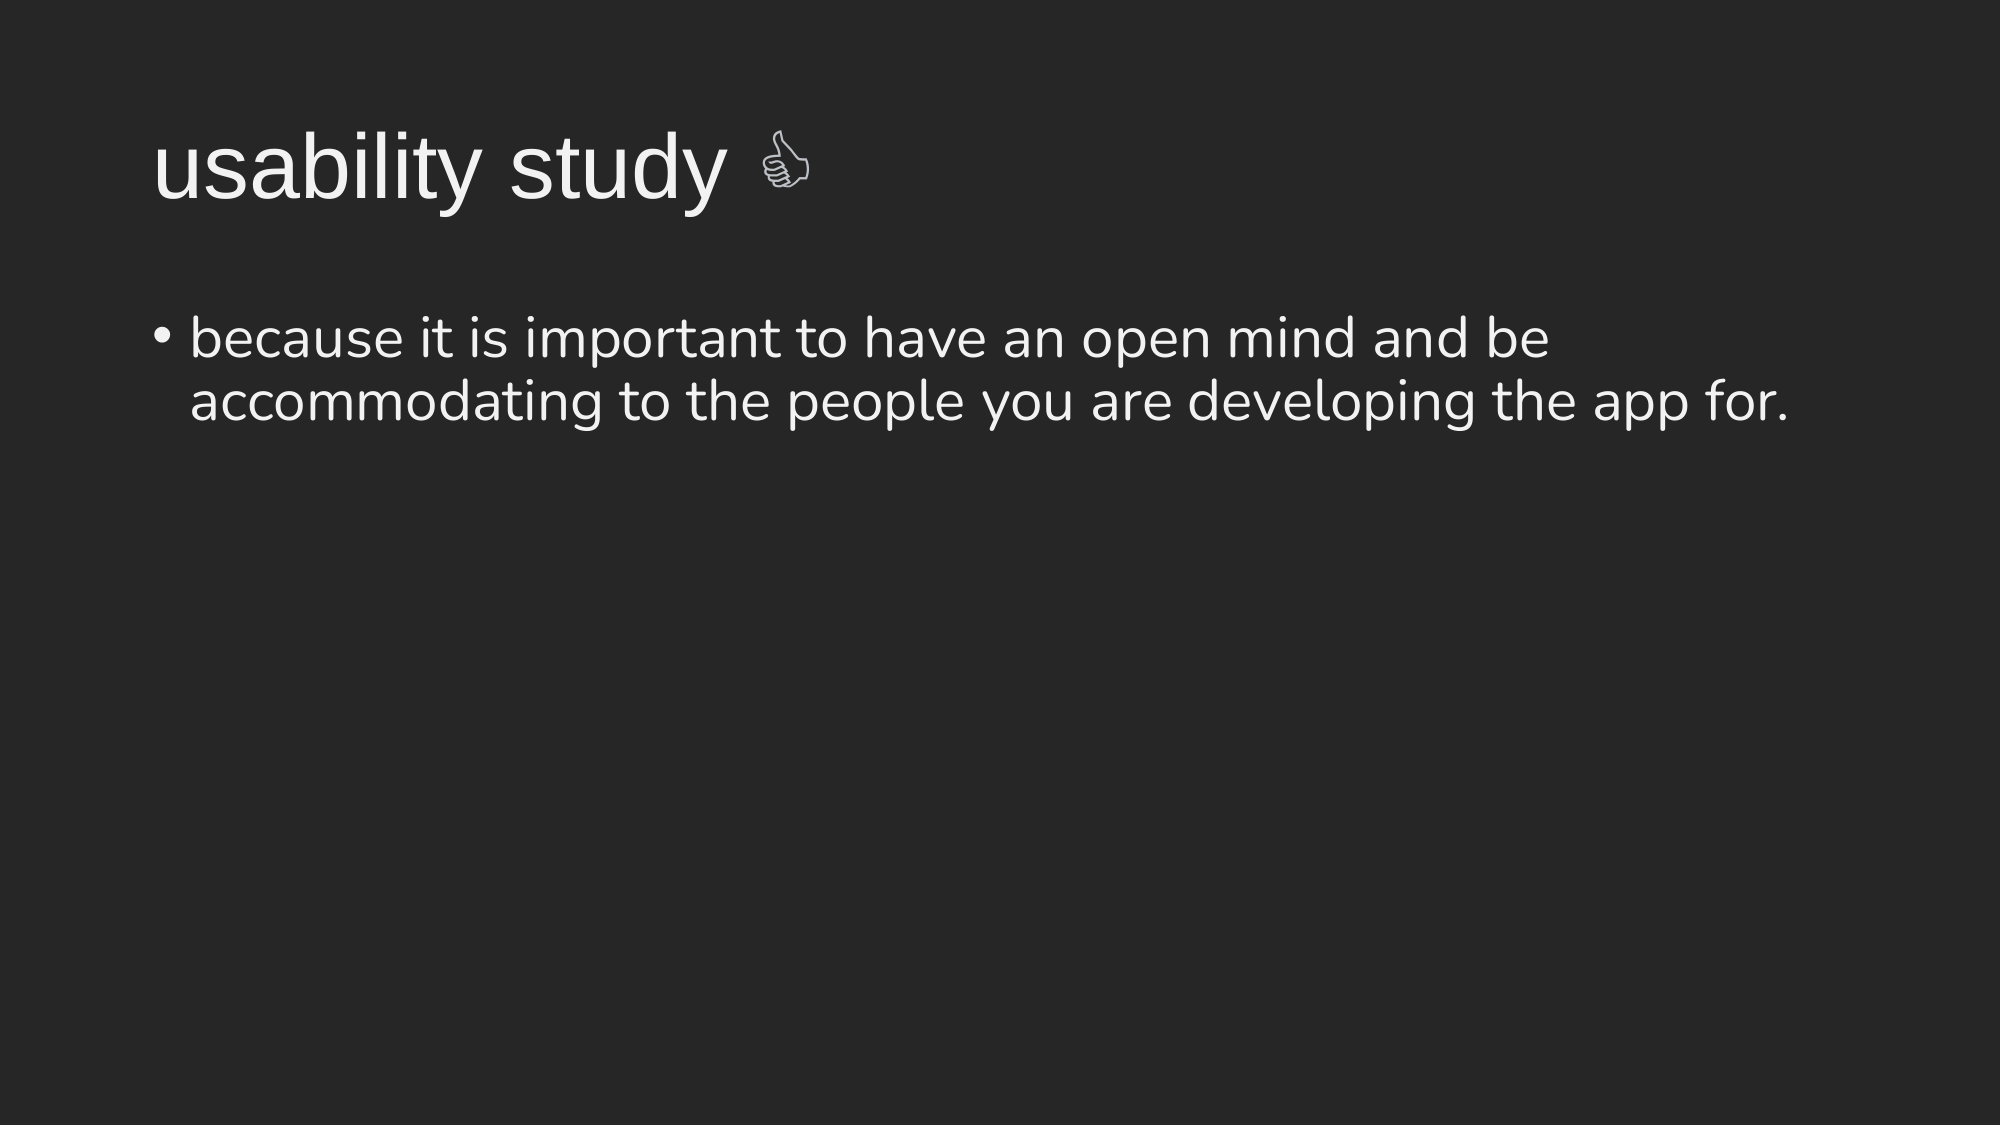

# usability study 👍
because it is important to have an open mind and be accommodating to the people you are developing the app for.